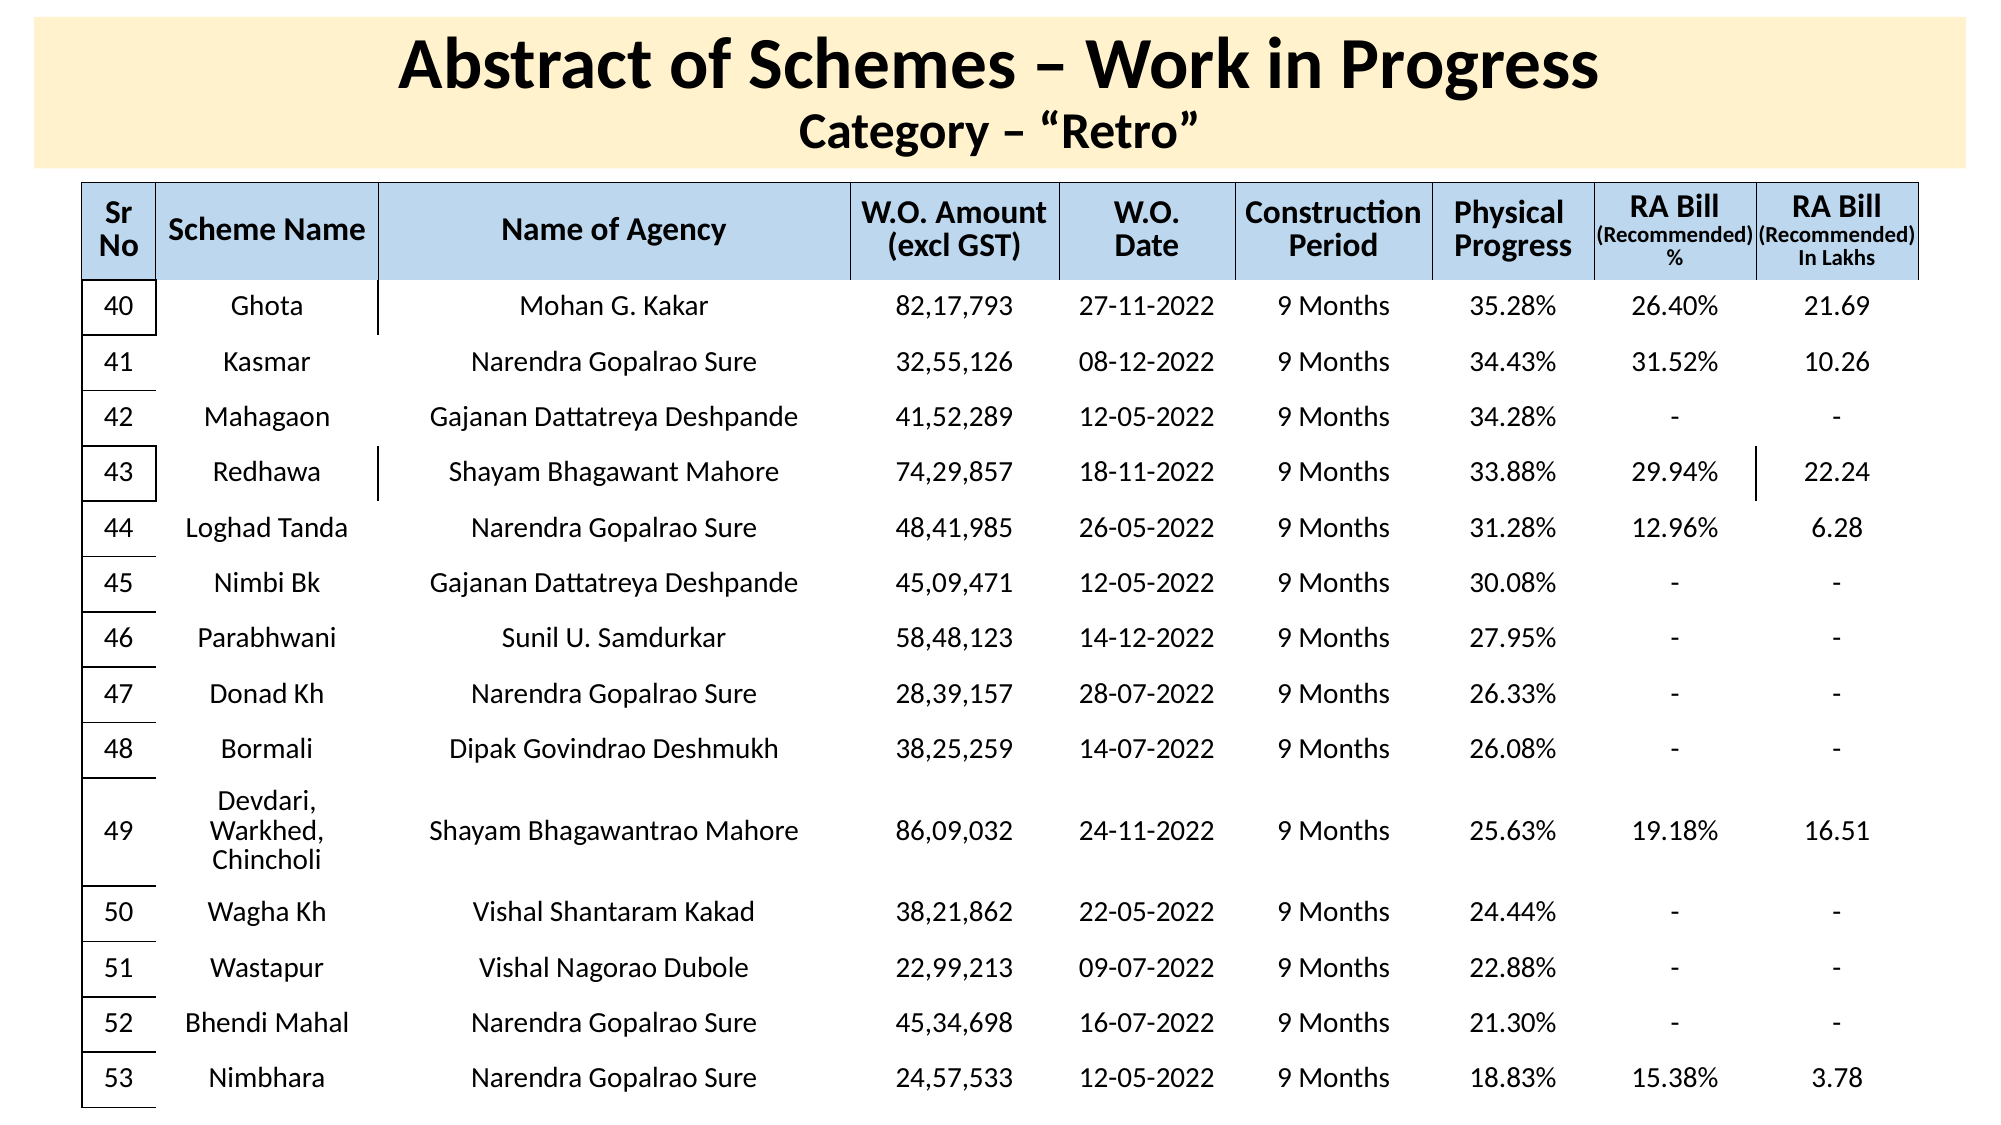

# Abstract of Schemes – Work in Progress Category – “Retro”
| Sr No | Scheme Name | Name of Agency | W.O. Amount (excl GST) | W.O. Date | Construction Period | Physical Progress | RA Bill (Recommended) % | RA Bill (Recommended) In Lakhs |
| --- | --- | --- | --- | --- | --- | --- | --- | --- |
| 40 | Ghota | Mohan G. Kakar | 82,17,793 | 27-11-2022 | 9 Months | 35.28% | 26.40% | 21.69 |
| --- | --- | --- | --- | --- | --- | --- | --- | --- |
| 41 | Kasmar | Narendra Gopalrao Sure | 32,55,126 | 08-12-2022 | 9 Months | 34.43% | 31.52% | 10.26 |
| 42 | Mahagaon | Gajanan Dattatreya Deshpande | 41,52,289 | 12-05-2022 | 9 Months | 34.28% | - | - |
| 43 | Redhawa | Shayam Bhagawant Mahore | 74,29,857 | 18-11-2022 | 9 Months | 33.88% | 29.94% | 22.24 |
| 44 | Loghad Tanda | Narendra Gopalrao Sure | 48,41,985 | 26-05-2022 | 9 Months | 31.28% | 12.96% | 6.28 |
| 45 | Nimbi Bk | Gajanan Dattatreya Deshpande | 45,09,471 | 12-05-2022 | 9 Months | 30.08% | - | - |
| 46 | Parabhwani | Sunil U. Samdurkar | 58,48,123 | 14-12-2022 | 9 Months | 27.95% | - | - |
| 47 | Donad Kh | Narendra Gopalrao Sure | 28,39,157 | 28-07-2022 | 9 Months | 26.33% | - | - |
| 48 | Bormali | Dipak Govindrao Deshmukh | 38,25,259 | 14-07-2022 | 9 Months | 26.08% | - | - |
| 49 | Devdari, Warkhed, Chincholi | Shayam Bhagawantrao Mahore | 86,09,032 | 24-11-2022 | 9 Months | 25.63% | 19.18% | 16.51 |
| 50 | Wagha Kh | Vishal Shantaram Kakad | 38,21,862 | 22-05-2022 | 9 Months | 24.44% | - | - |
| 51 | Wastapur | Vishal Nagorao Dubole | 22,99,213 | 09-07-2022 | 9 Months | 22.88% | - | - |
| 52 | Bhendi Mahal | Narendra Gopalrao Sure | 45,34,698 | 16-07-2022 | 9 Months | 21.30% | - | - |
| 53 | Nimbhara | Narendra Gopalrao Sure | 24,57,533 | 12-05-2022 | 9 Months | 18.83% | 15.38% | 3.78 |